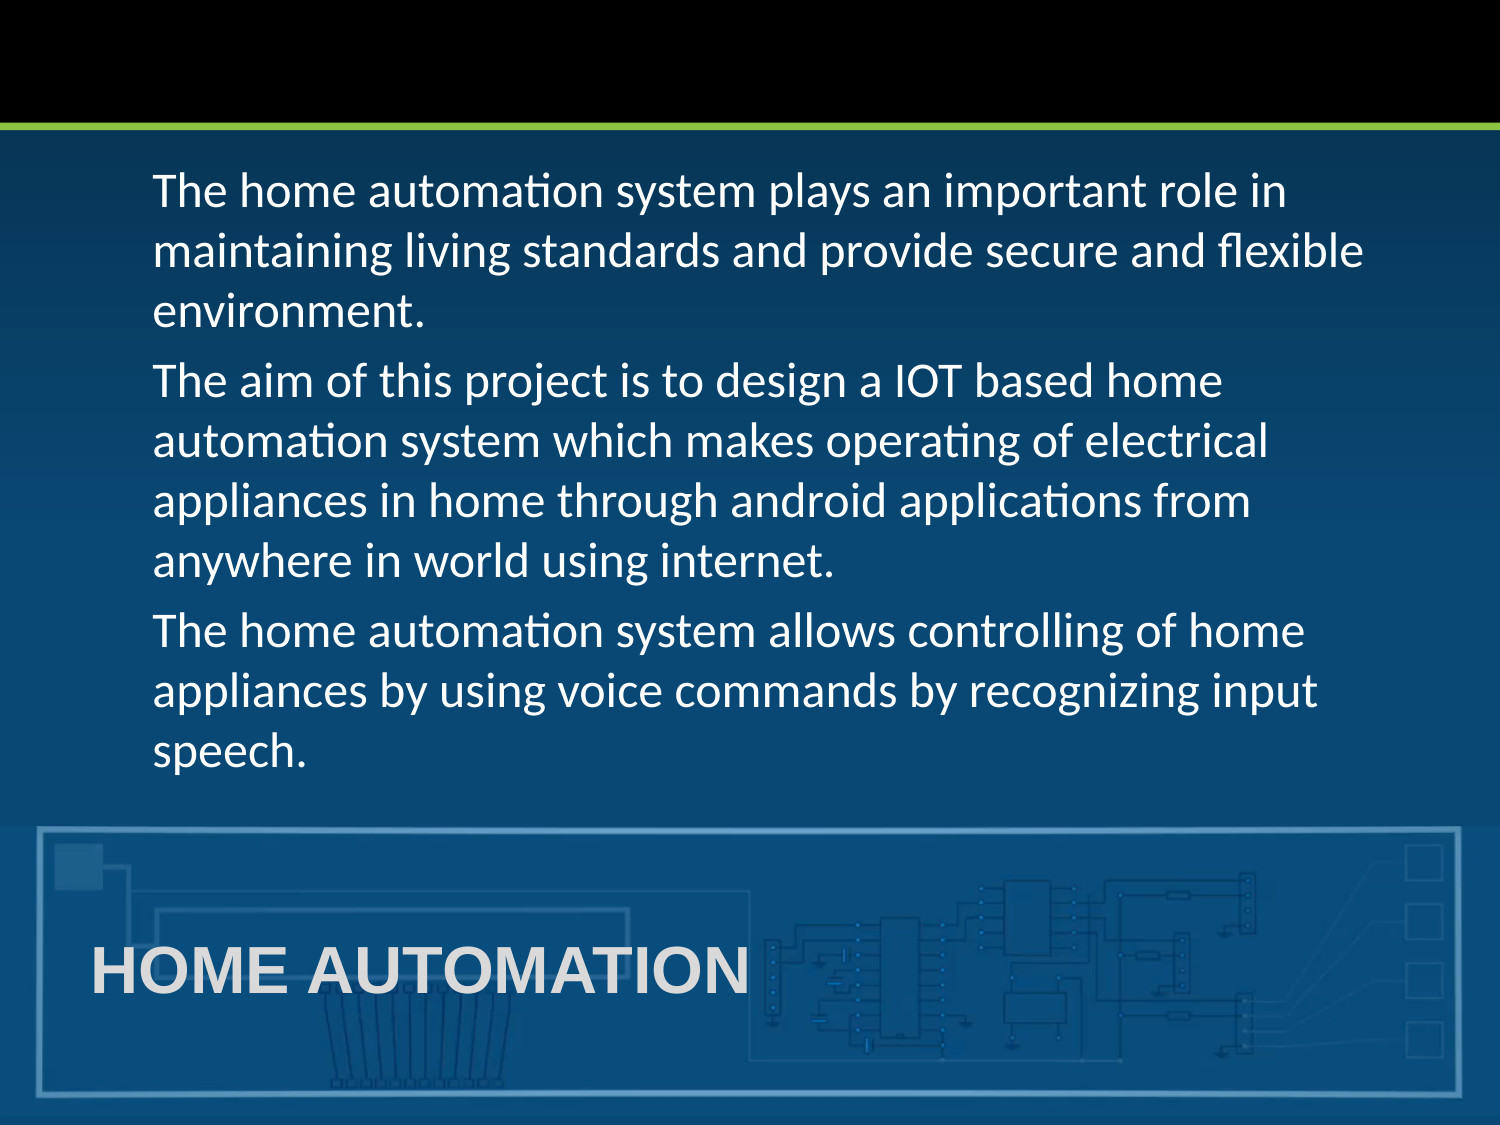

The home automation system plays an important role in maintaining living standards and provide secure and flexible environment.
The aim of this project is to design a IOT based home automation system which makes operating of electrical appliances in home through android applications from anywhere in world using internet.
The home automation system allows controlling of home appliances by using voice commands by recognizing input speech.
# HOME AUTOMATION